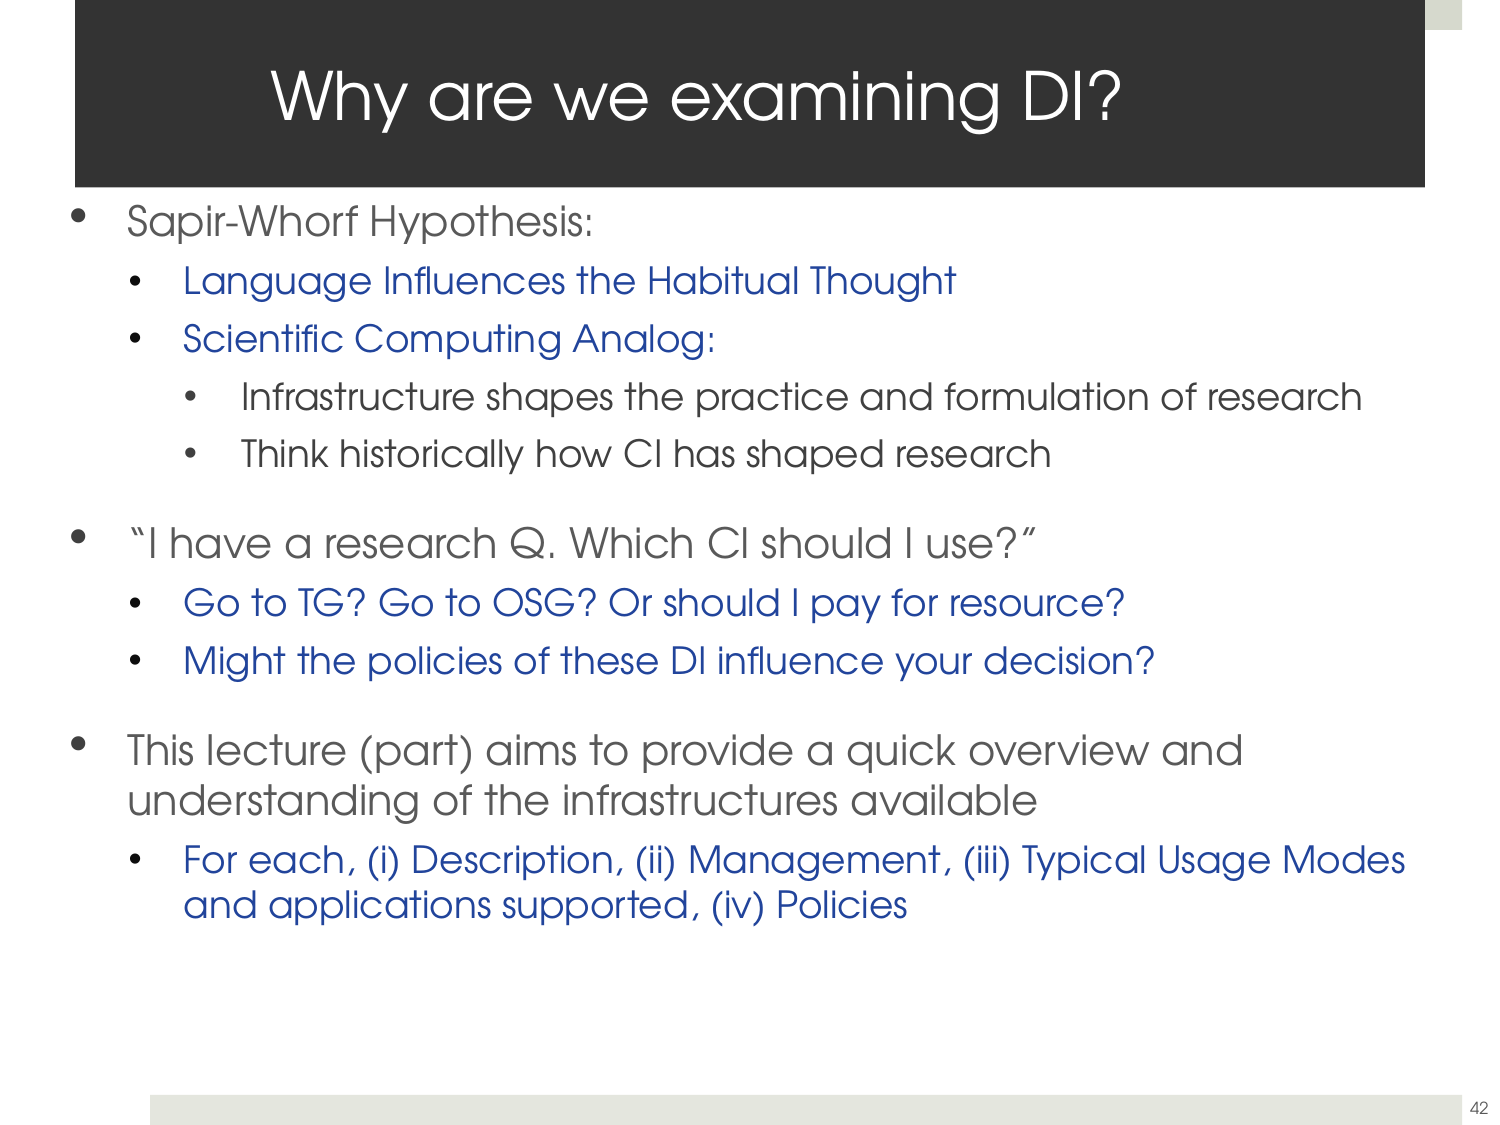

# Why are we examining DI?
CSC 7700: Scientific Computing
Sapir-Whorf Hypothesis:
Language Influences the Habitual Thought
Scientific Computing Analog:
Infrastructure shapes the practice and formulation of research
Think historically how CI has shaped research
“I have a research Q. Which CI should I use?”
Go to TG? Go to OSG? Or should I pay for resource?
Might the policies of these DI influence your decision?
This lecture (part) aims to provide a quick overview and understanding of the infrastructures available
For each, (i) Description, (ii) Management, (iii) Typical Usage Modes and applications supported, (iv) Policies

42